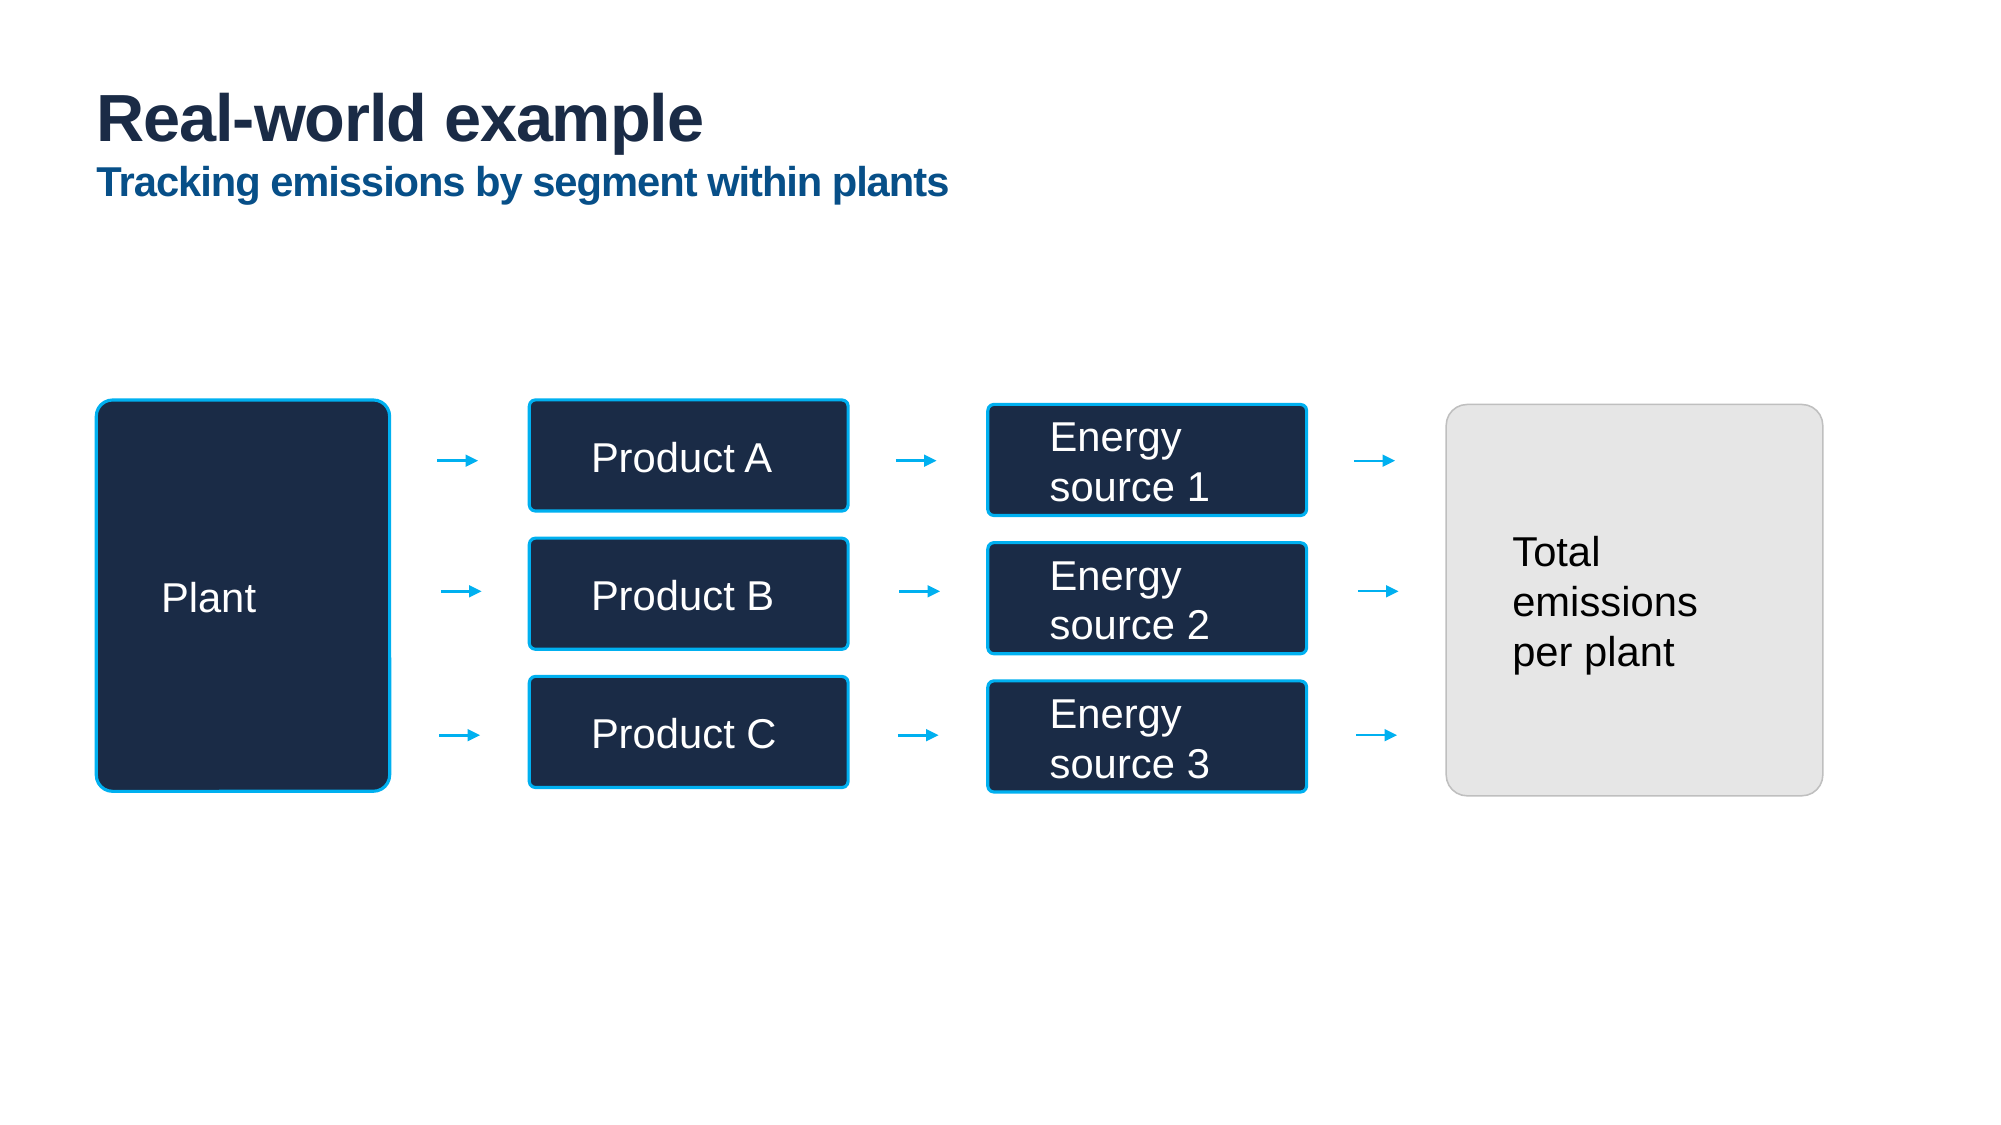

# Real-world example Tracking emissions by segment within plants
Product A
Product B
Product C
Plant
Energy source 1
Energy source 2
Energy source 3
Total emissions per plant